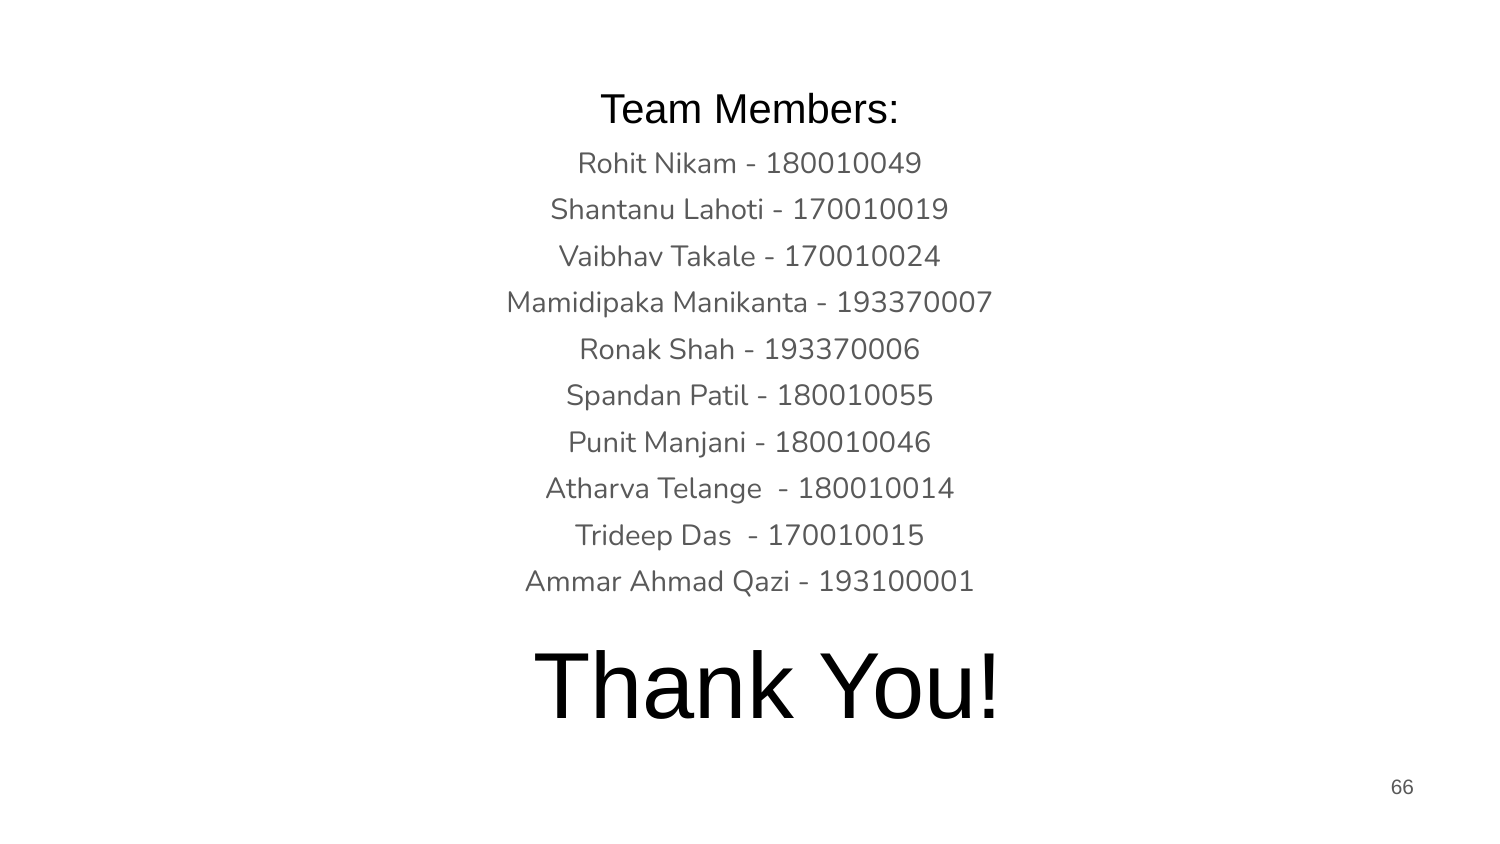

# Team Members:
Rohit Nikam - 180010049
Shantanu Lahoti - 170010019
Vaibhav Takale - 170010024
Mamidipaka Manikanta - 193370007
Ronak Shah - 193370006
Spandan Patil - 180010055
Punit Manjani - 180010046
Atharva Telange  - 180010014
Trideep Das  - 170010015
Ammar Ahmad Qazi - 193100001
Thank You!
66